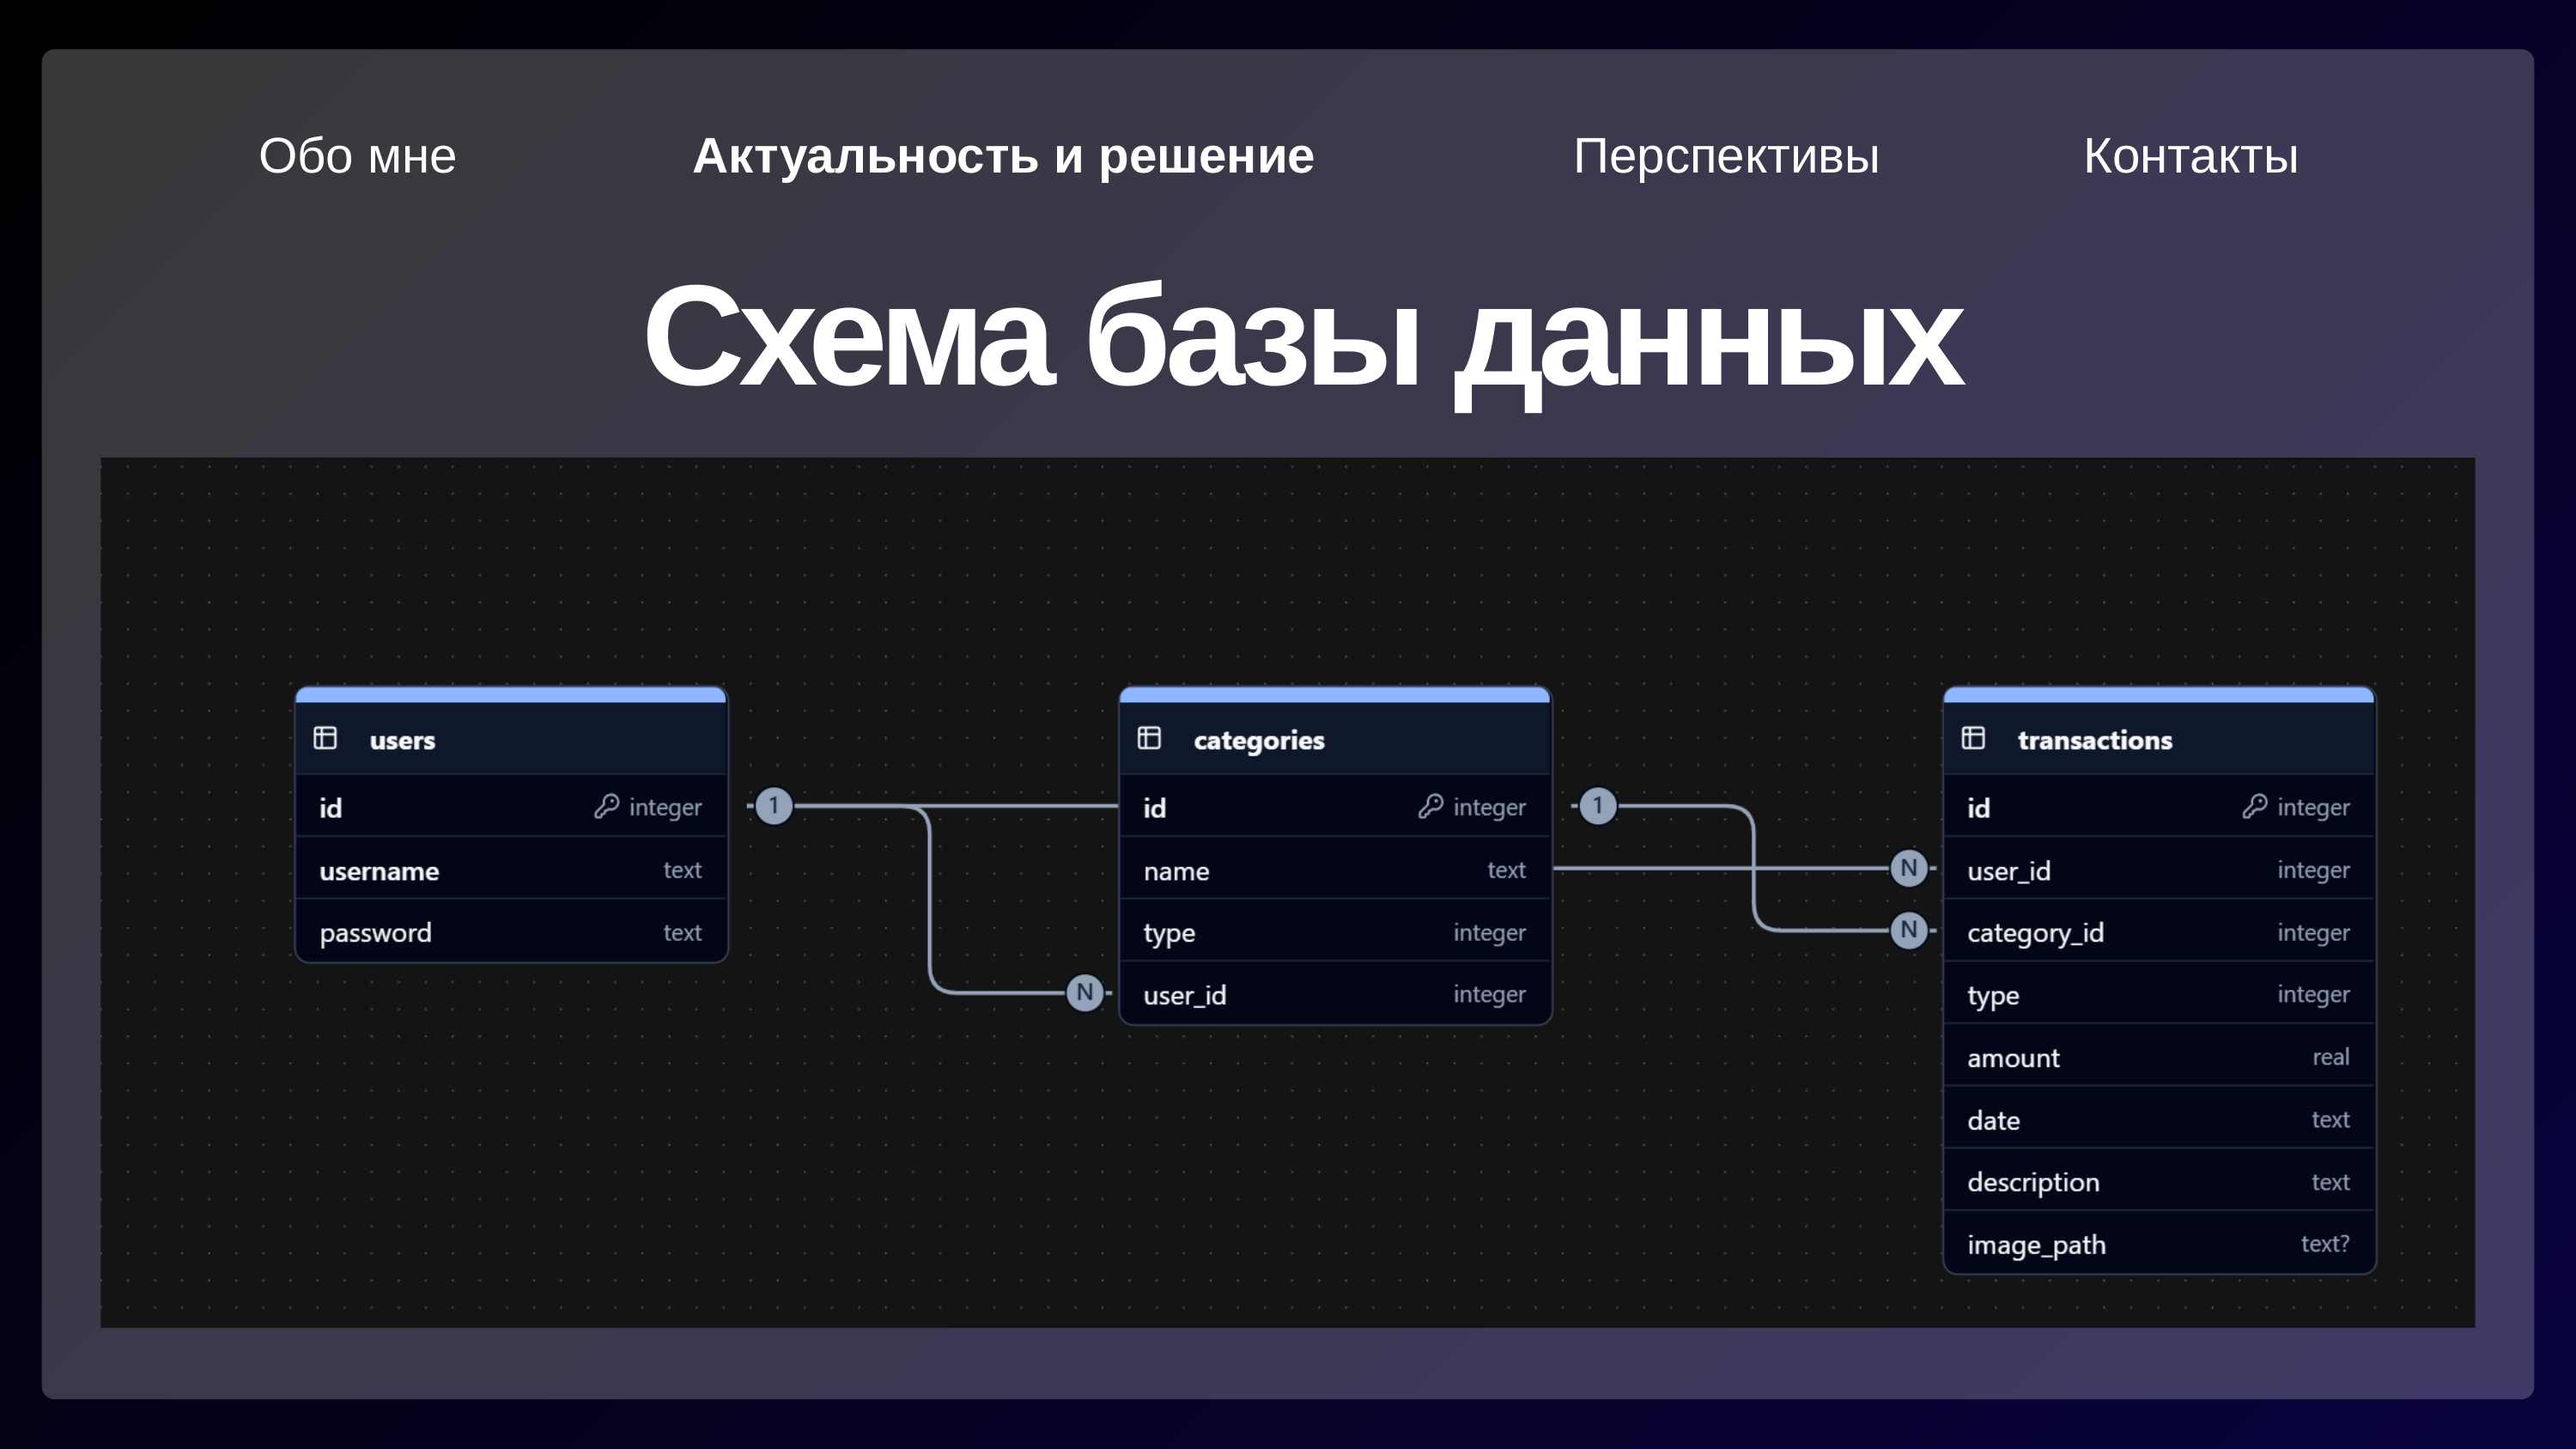

Обо мне
Актуальность и решение
Перспективы
Контакты
Схема базы данных